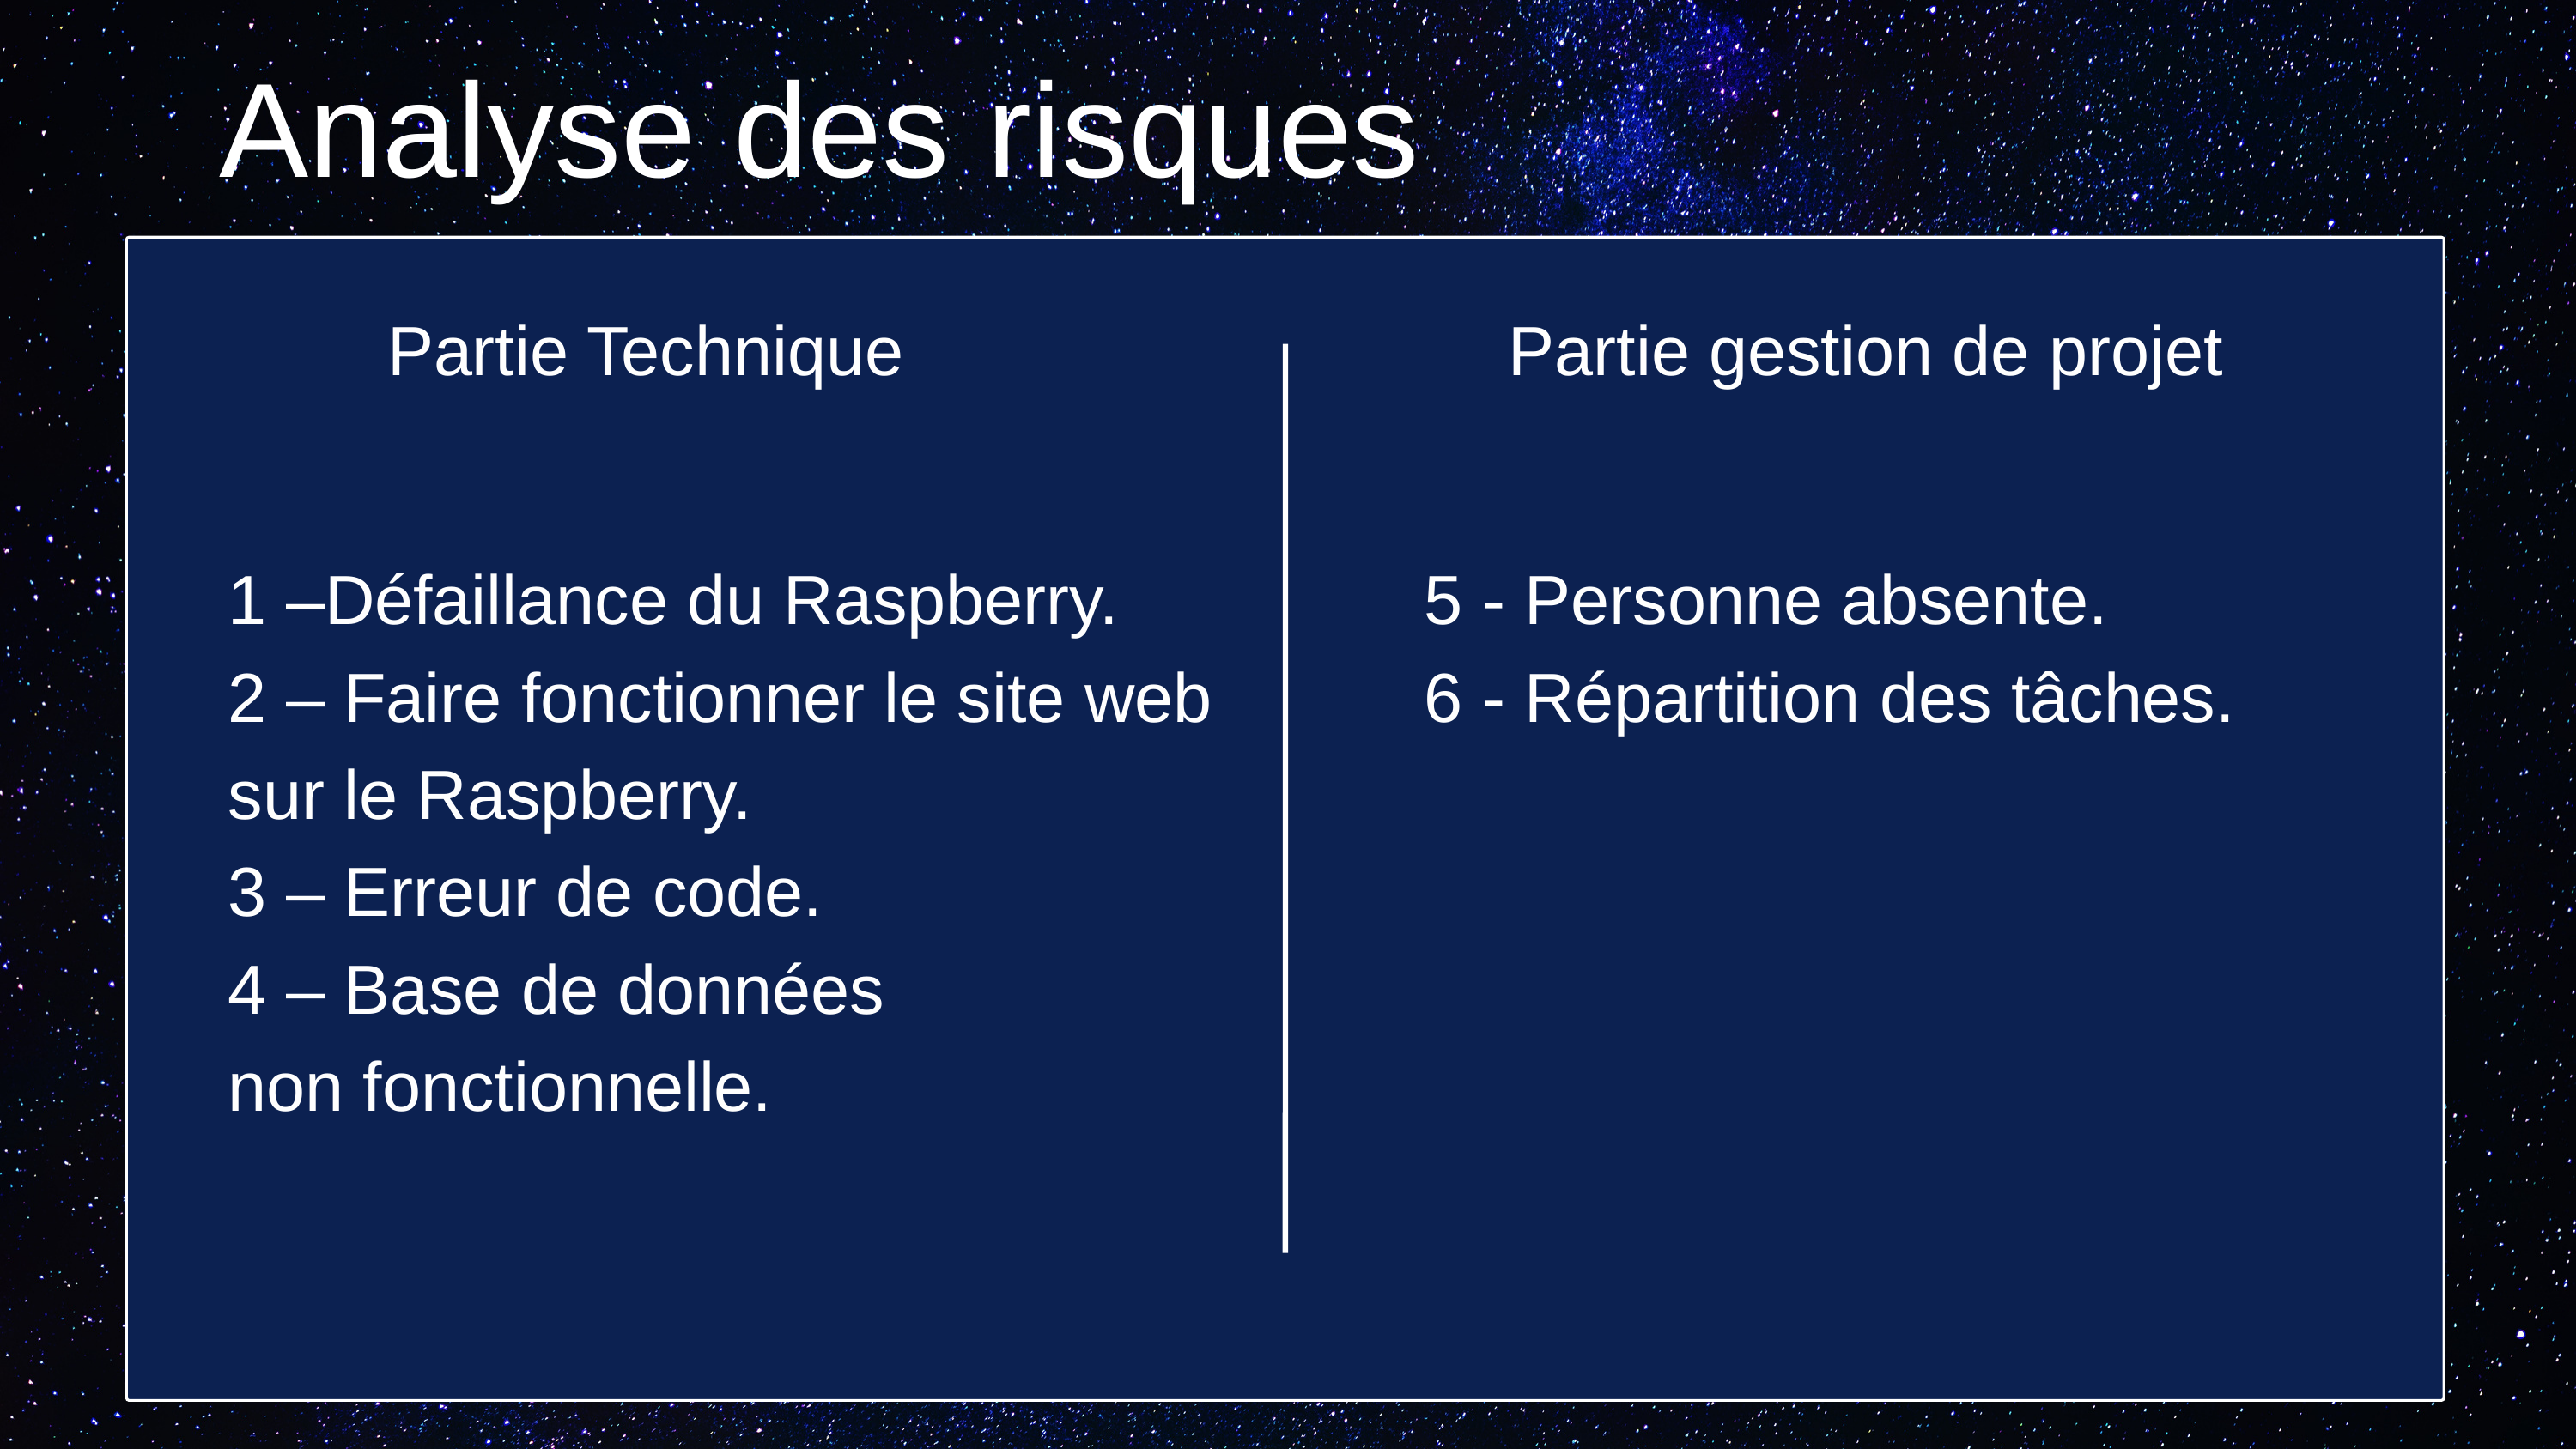

Analyse des risques

Partie Technique
Partie gestion de projet

1 –Défaillance du Raspberry.
2 – Faire fonctionner le site web
sur le Raspberry.
3 – Erreur de code.
4 – Base de données
non fonctionnelle.
5 - Personne absente.
6 - Répartition des tâches.